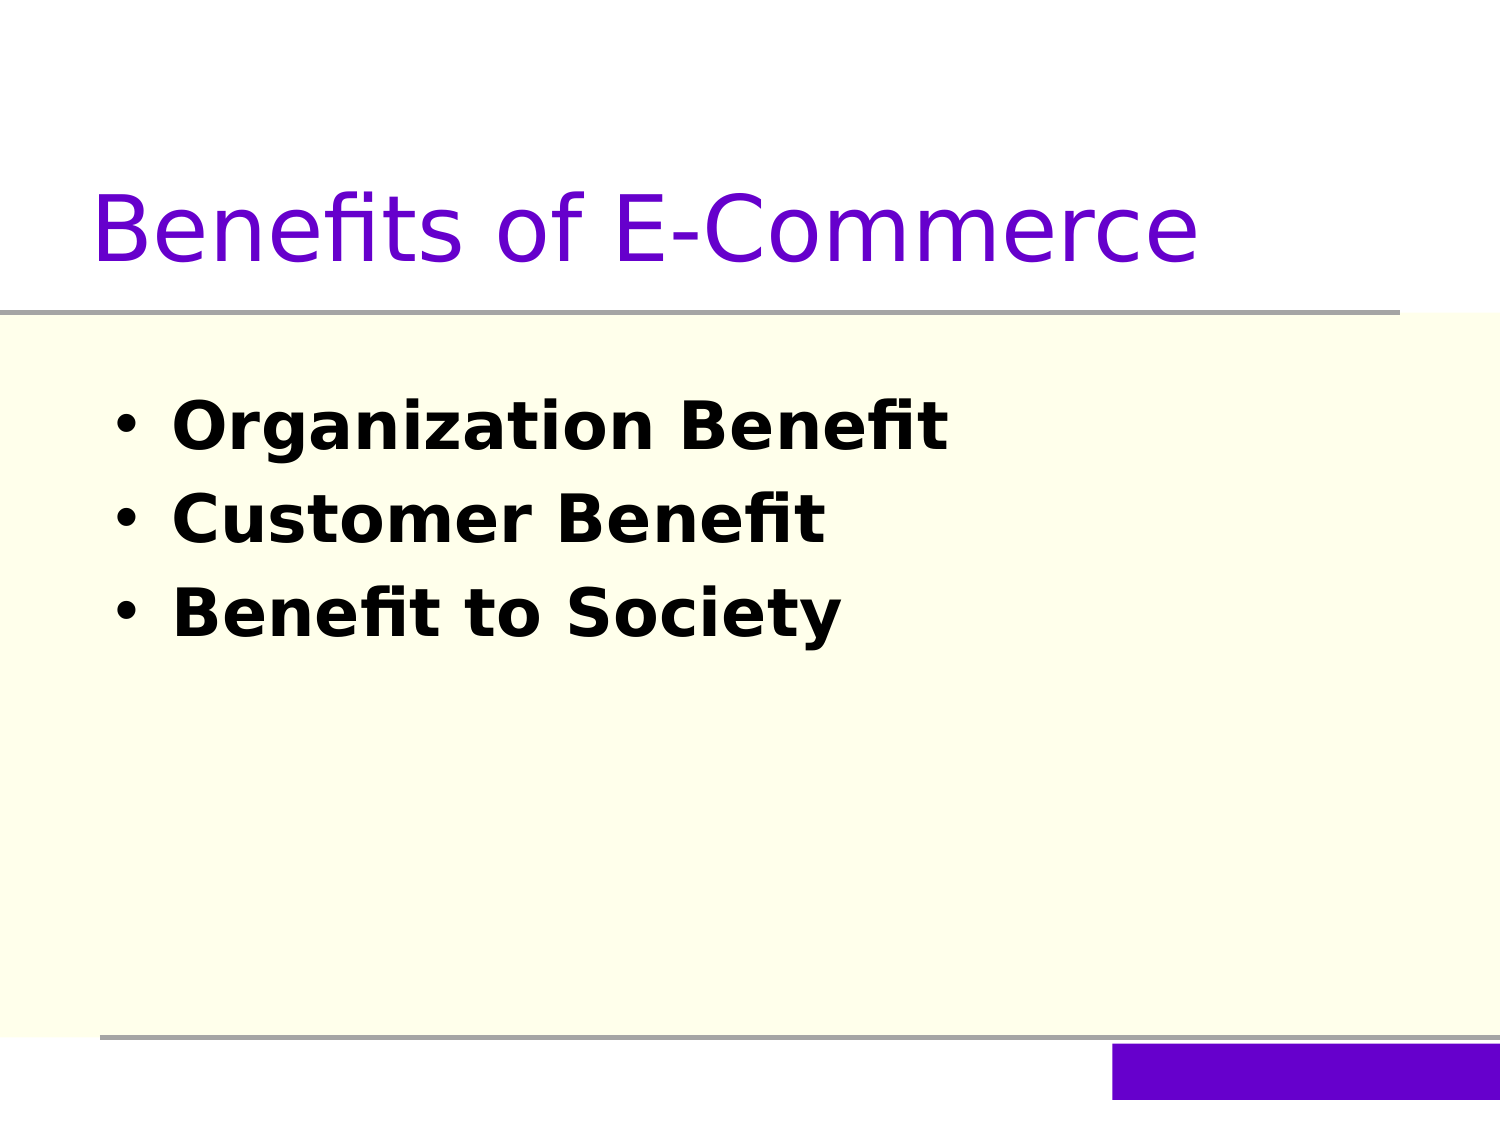

Benefits of E-Commerce
Organization Benefit
Customer Benefit
Benefit to Society